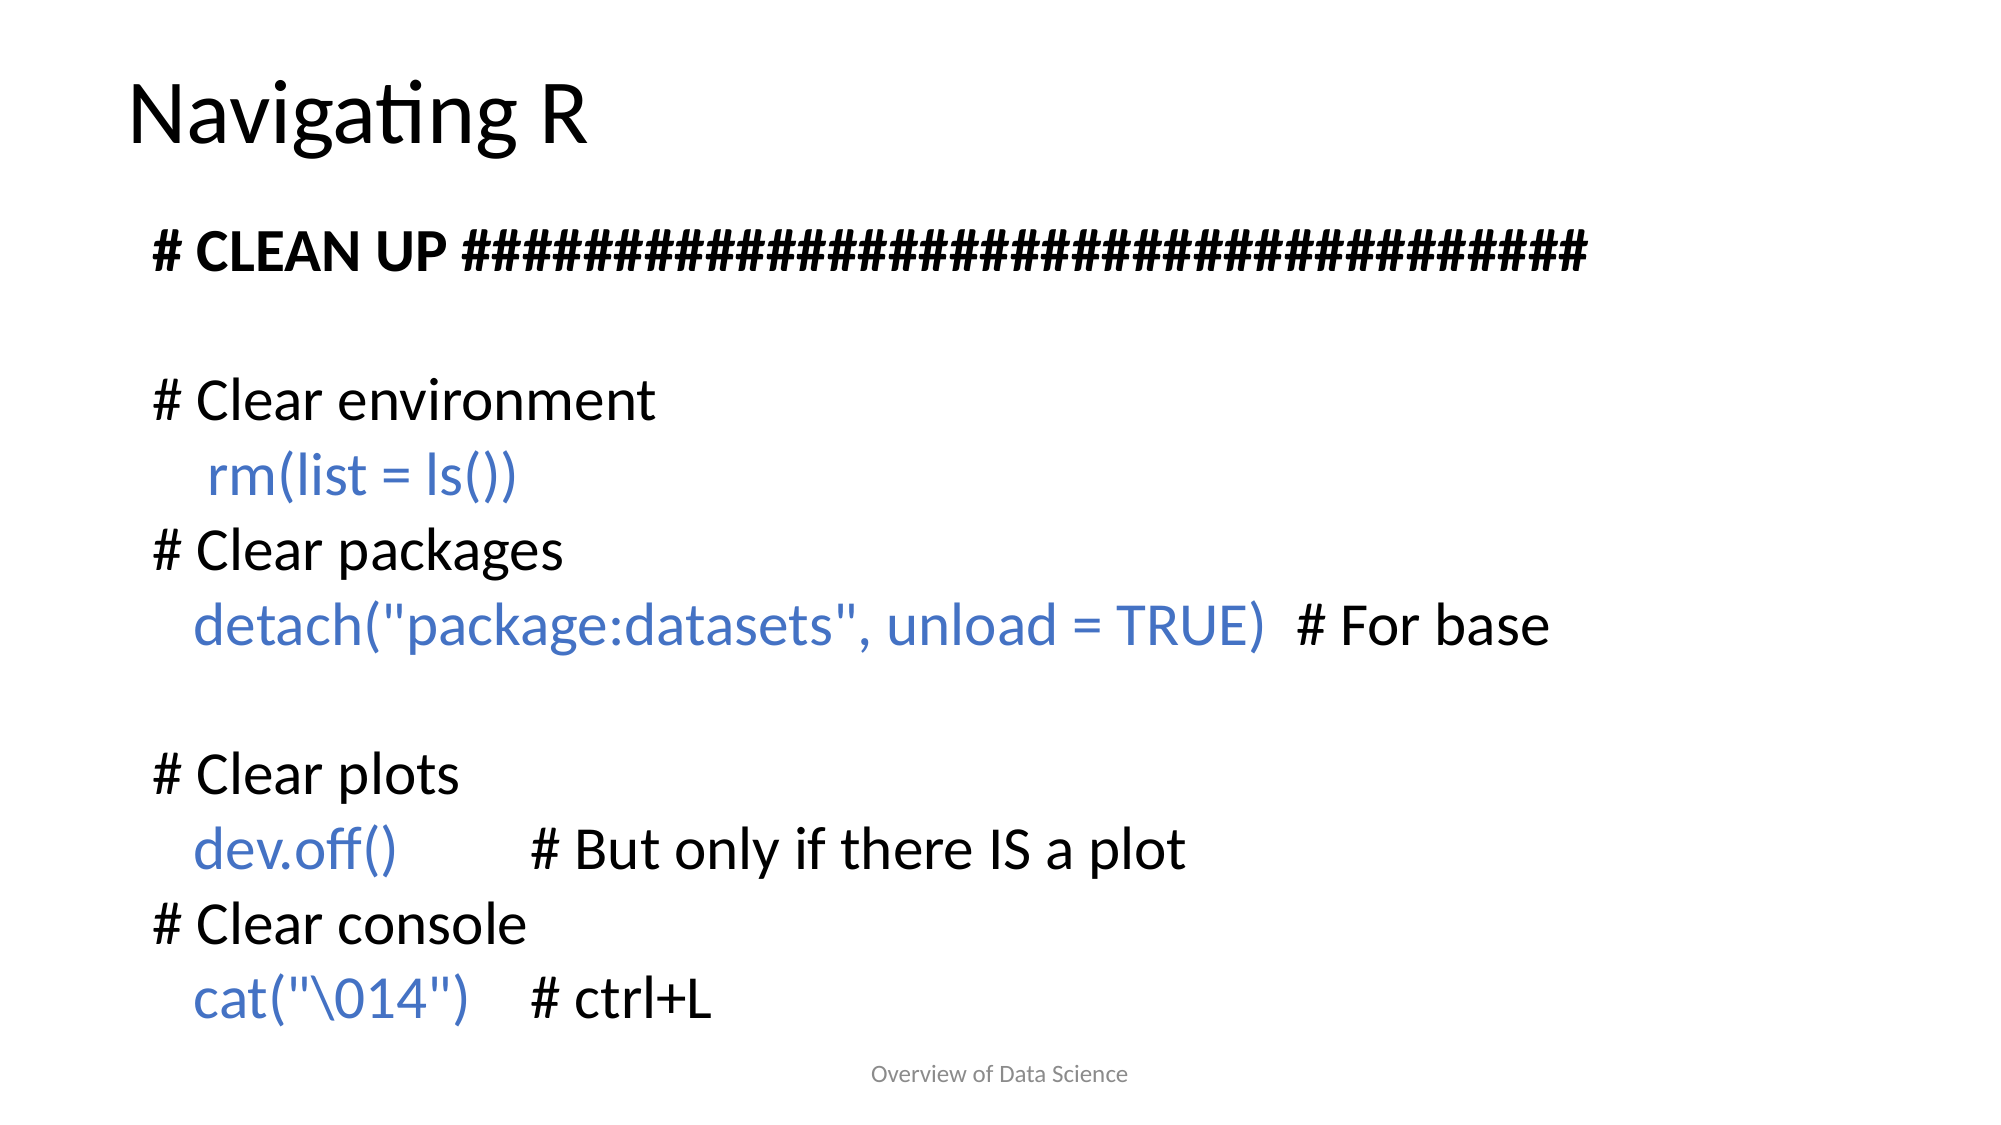

# Navigating R
# CLEAN UP #####################################

# Clear environment
    rm(list = ls())
# Clear packages
   detach("package:datasets", unload = TRUE)  # For base

# Clear plots
   dev.off()  						# But only if there IS a plot
# Clear console
   cat("\014")  					# ctrl+L

Overview of Data Science